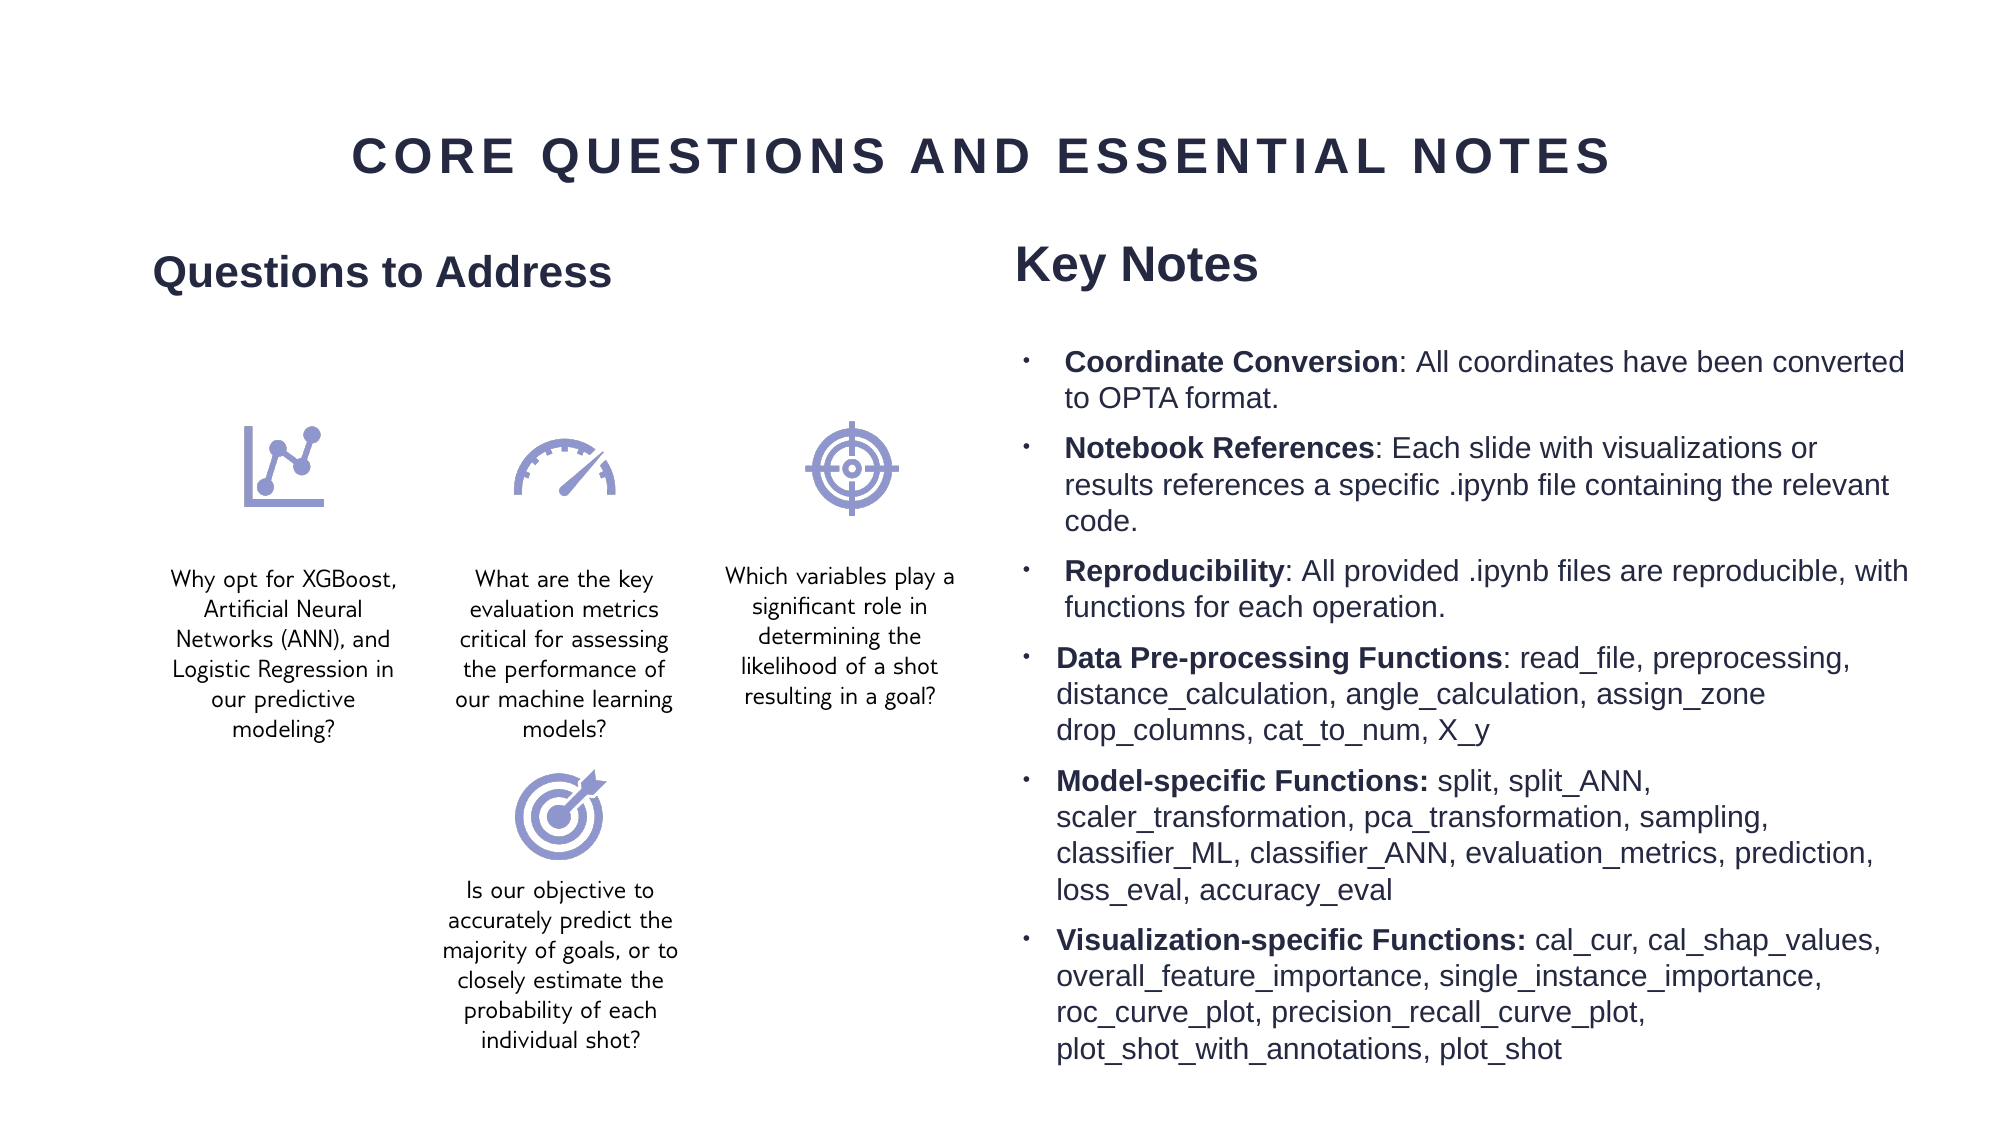

# Core Questions and Essential Notes
Key Notes

Questions to Address
Coordinate Conversion: All coordinates have been converted to OPTA format.
Notebook References: Each slide with visualizations or results references a specific .ipynb file containing the relevant code.
Reproducibility: All provided .ipynb files are reproducible, with functions for each operation.
Data Pre-processing Functions: read_file, preprocessing, distance_calculation, angle_calculation, assign_zone drop_columns, cat_to_num, X_y
Model-specific Functions: split, split_ANN, scaler_transformation, pca_transformation, sampling, classifier_ML, classifier_ANN, evaluation_metrics, prediction, loss_eval, accuracy_eval
Visualization-specific Functions: cal_cur, cal_shap_values, overall_feature_importance, single_instance_importance, roc_curve_plot, precision_recall_curve_plot, plot_shot_with_annotations, plot_shot

Why opt for XGBoost, Artificial Neural Networks (ANN), and Logistic Regression in our predictive modeling?
What are the key evaluation metrics critical for assessing the performance of our machine learning models?
Which variables play a significant role in determining the likelihood of a shot resulting in a goal?
Is our objective to accurately predict the majority of goals, or to closely estimate the probability of each individual shot?